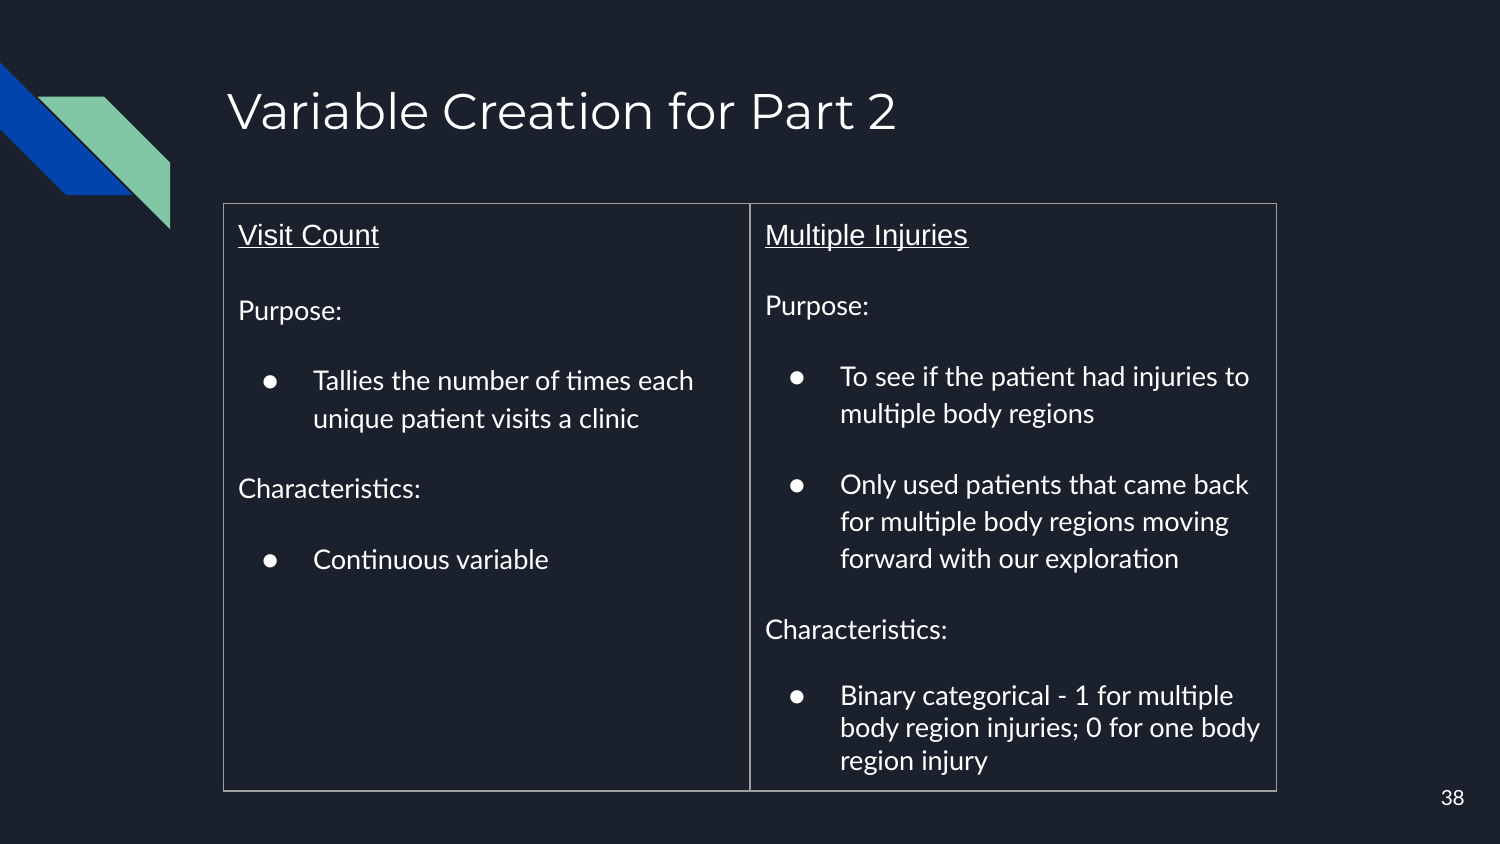

# Variable Creation for Part 2
| Visit Count Purpose: Tallies the number of times each unique patient visits a clinic Characteristics: Continuous variable | Multiple Injuries Purpose: To see if the patient had injuries to multiple body regions Only used patients that came back for multiple body regions moving forward with our exploration Characteristics: Binary categorical - 1 for multiple body region injuries; 0 for one body region injury |
| --- | --- |
38